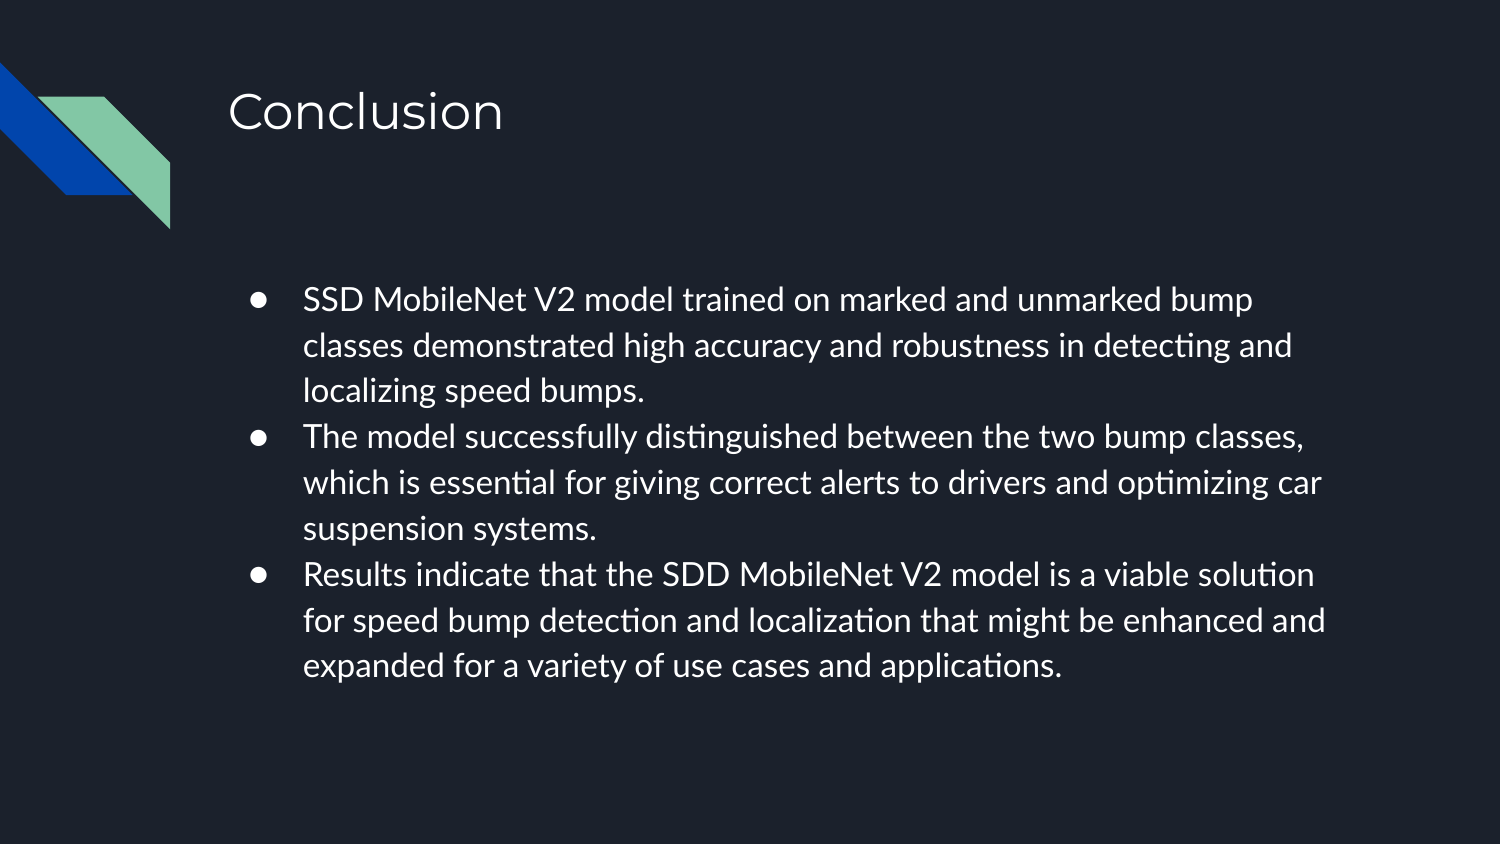

# Conclusion
SSD MobileNet V2 model trained on marked and unmarked bump classes demonstrated high accuracy and robustness in detecting and localizing speed bumps.
The model successfully distinguished between the two bump classes, which is essential for giving correct alerts to drivers and optimizing car suspension systems.
Results indicate that the SDD MobileNet V2 model is a viable solution for speed bump detection and localization that might be enhanced and expanded for a variety of use cases and applications.